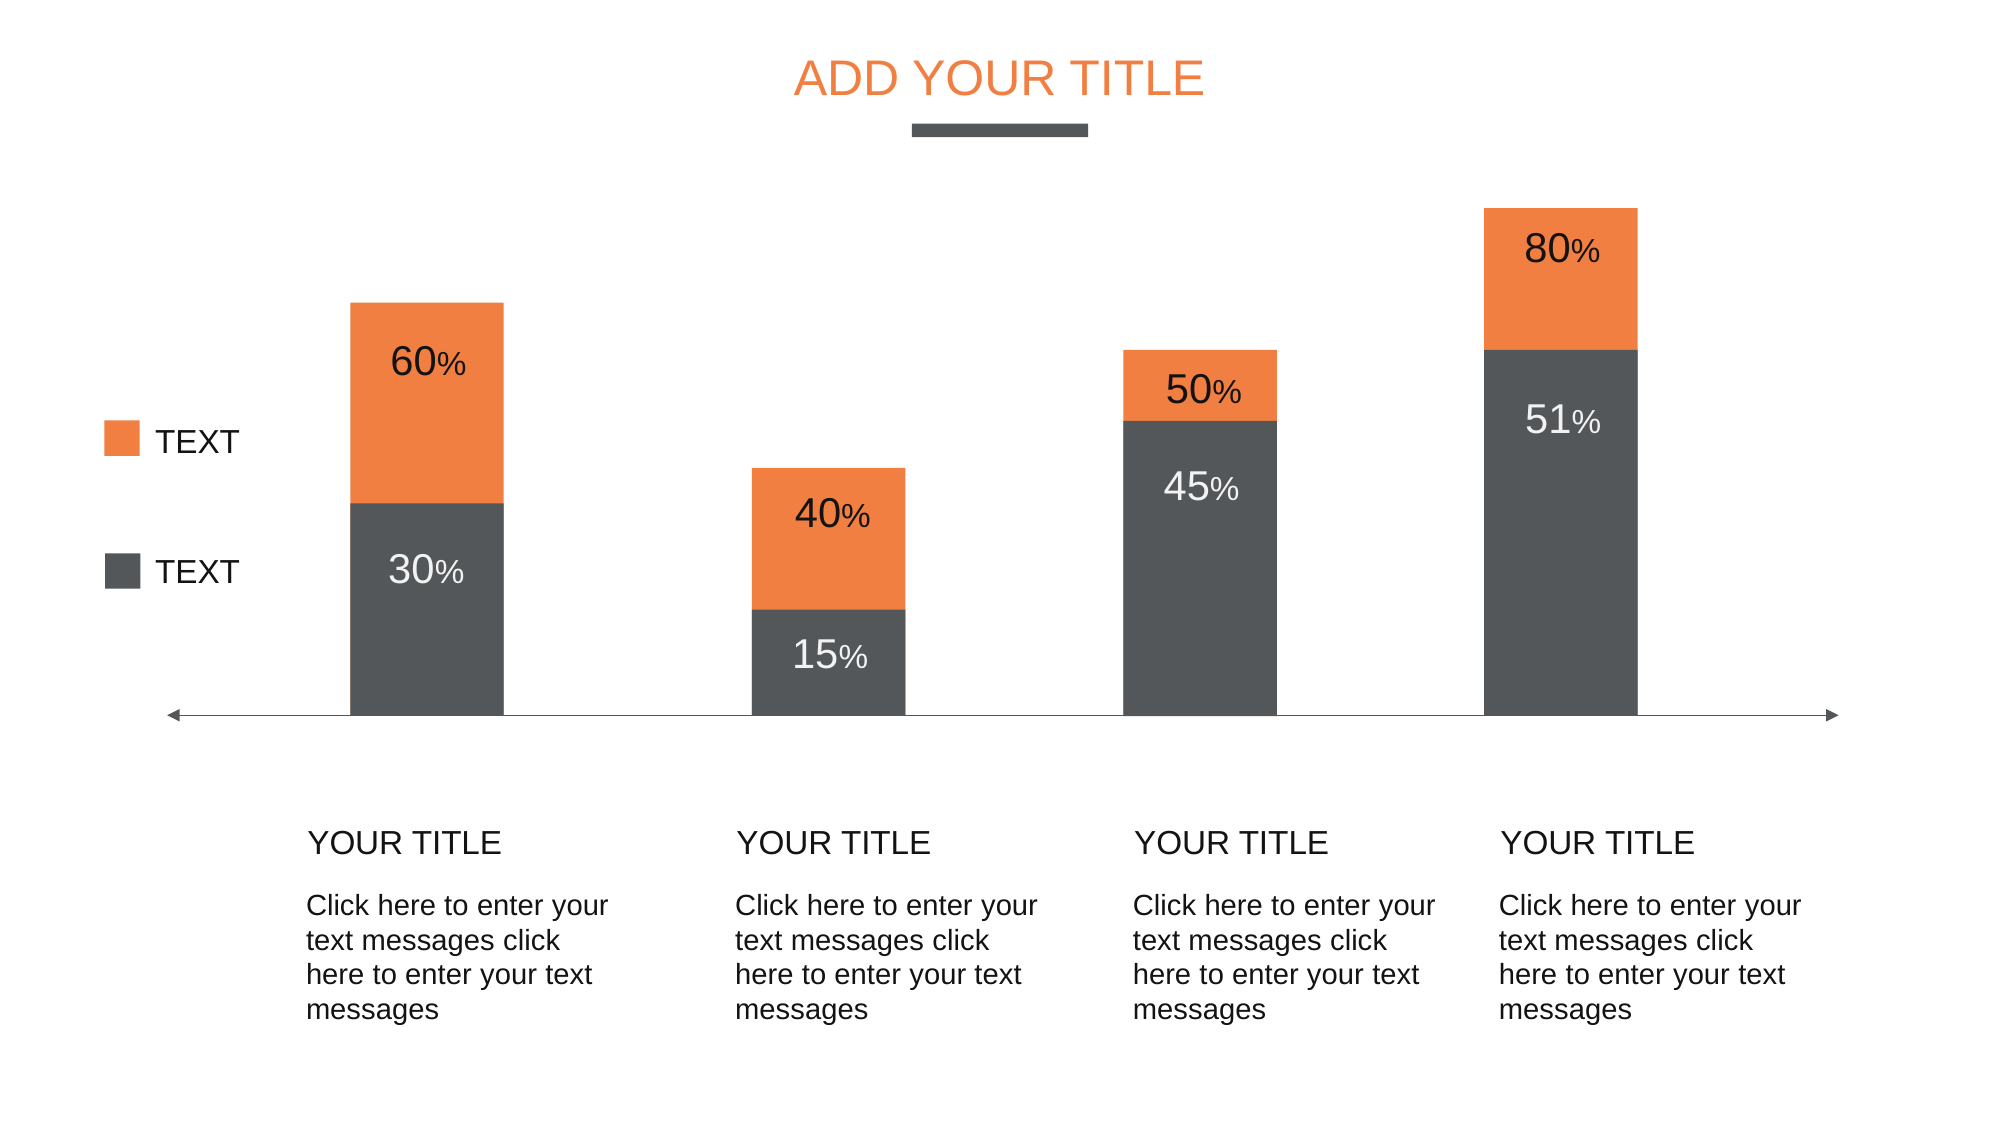

ADD YOUR TITLE

80%

60%

50%
51%
TEXT

45%

40%

30%
TEXT

15%
YOUR TITLE
YOUR TITLE
YOUR TITLE
YOUR TITLE
Click here to enter your text messages click here to enter your text messages
Click here to enter your text messages click here to enter your text messages
Click here to enter your text messages click here to enter your text messages
Click here to enter your text messages click here to enter your text messages